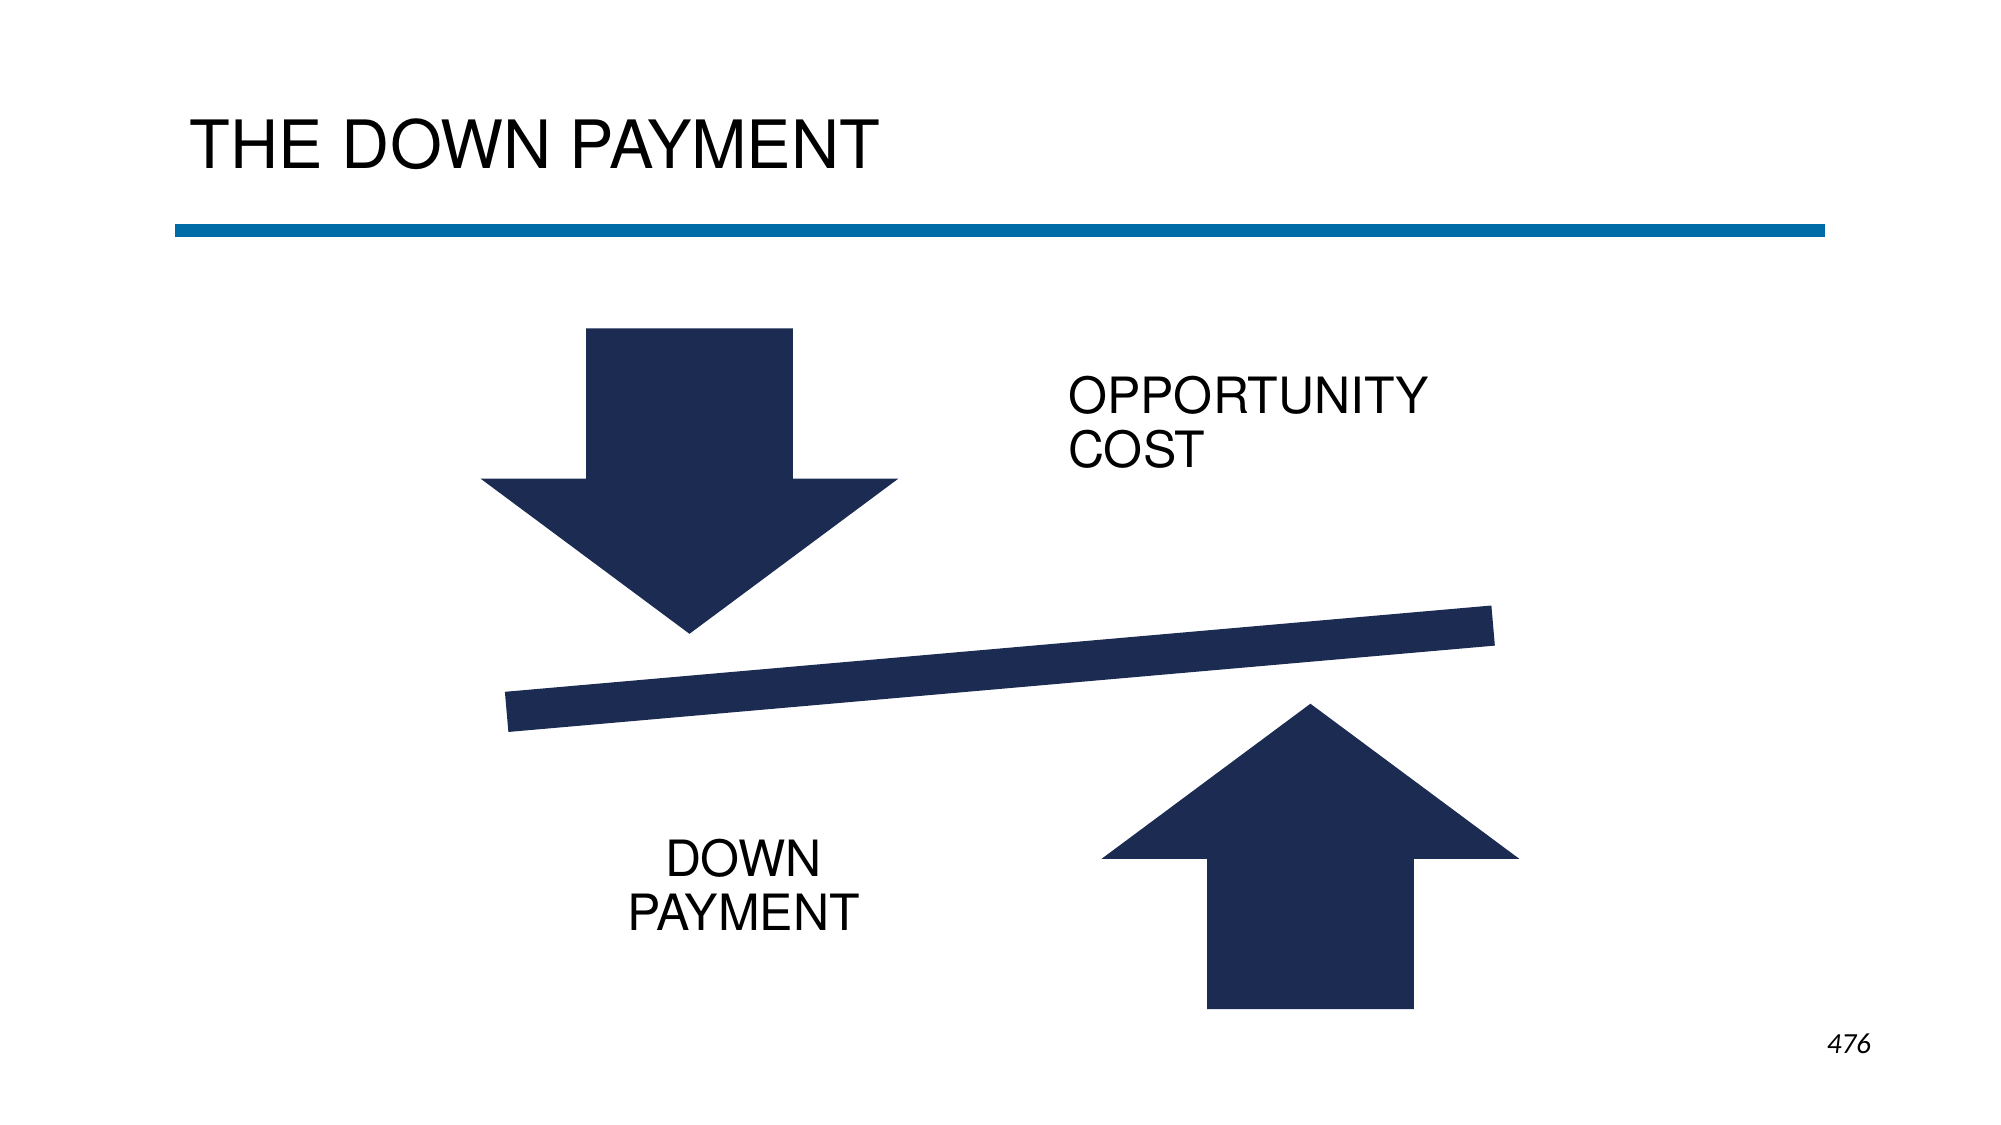

# The Down Payment
OPPORTUNITY COST

DOWN PAYMENT

1-476